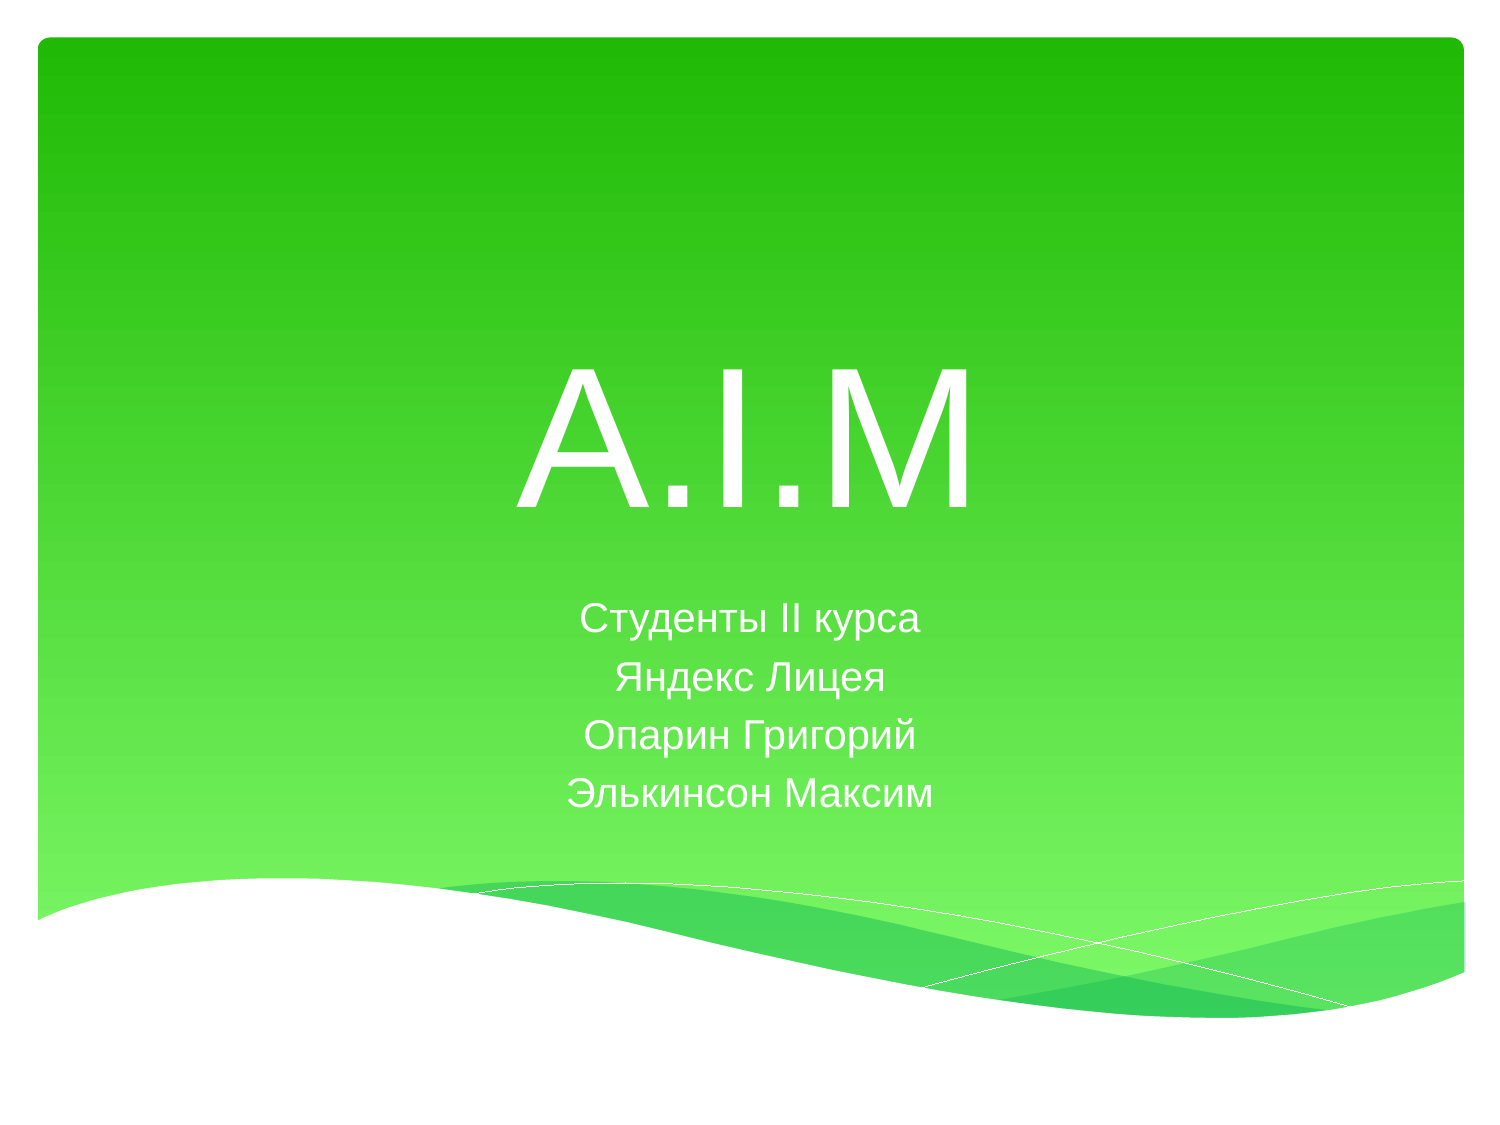

# A.I.M
Студенты II курса
Яндекс Лицея
Опарин Григорий
Элькинсон Максим